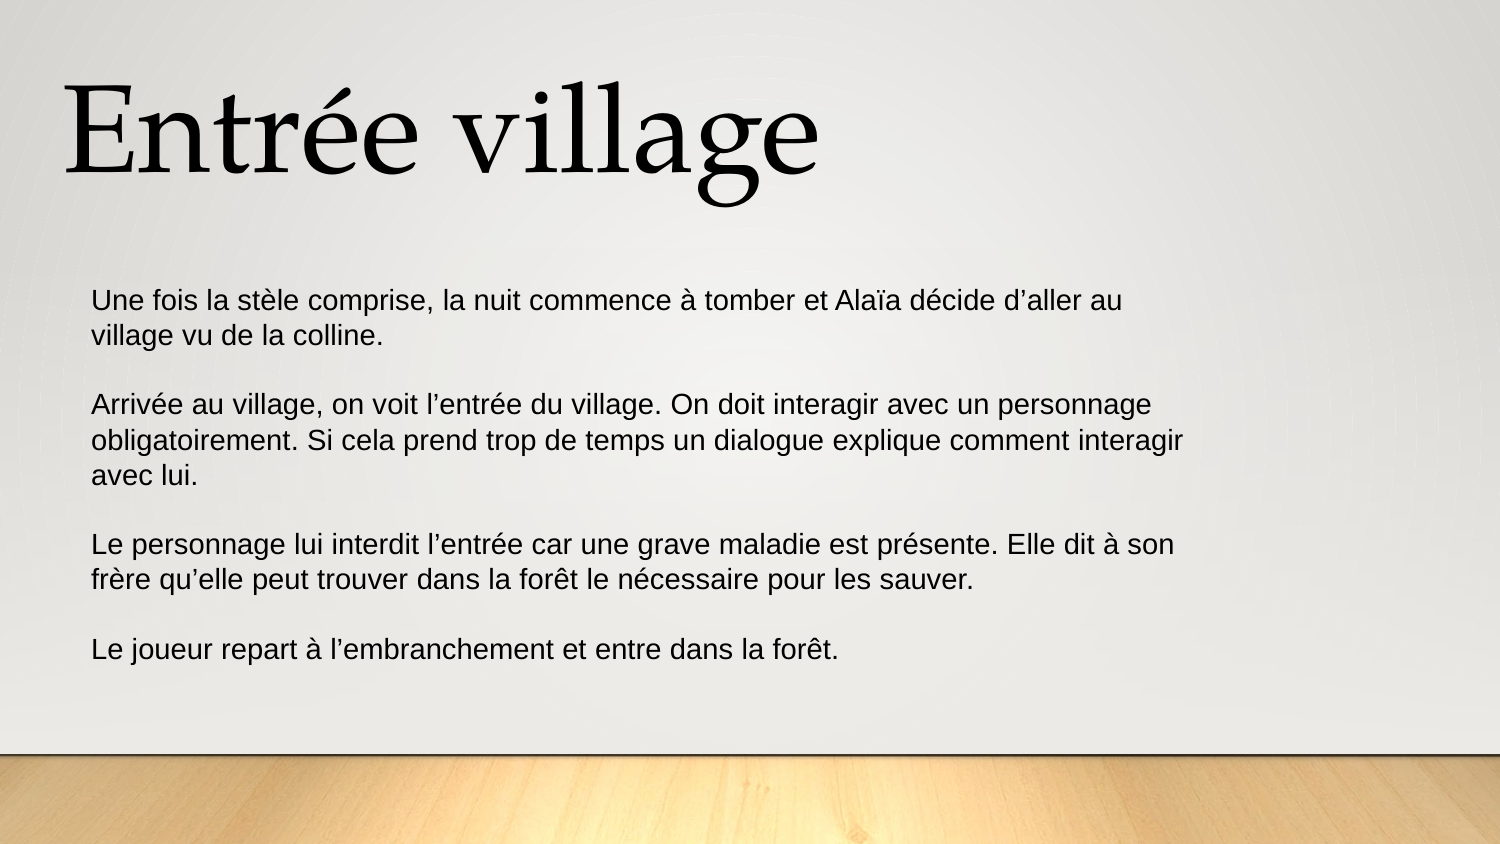

Entrée village
Une fois la stèle comprise, la nuit commence à tomber et Alaïa décide d’aller au village vu de la colline.

Arrivée au village, on voit l’entrée du village. On doit interagir avec un personnage obligatoirement. Si cela prend trop de temps un dialogue explique comment interagir avec lui.

Le personnage lui interdit l’entrée car une grave maladie est présente. Elle dit à son frère qu’elle peut trouver dans la forêt le nécessaire pour les sauver.
Le joueur repart à l’embranchement et entre dans la forêt.